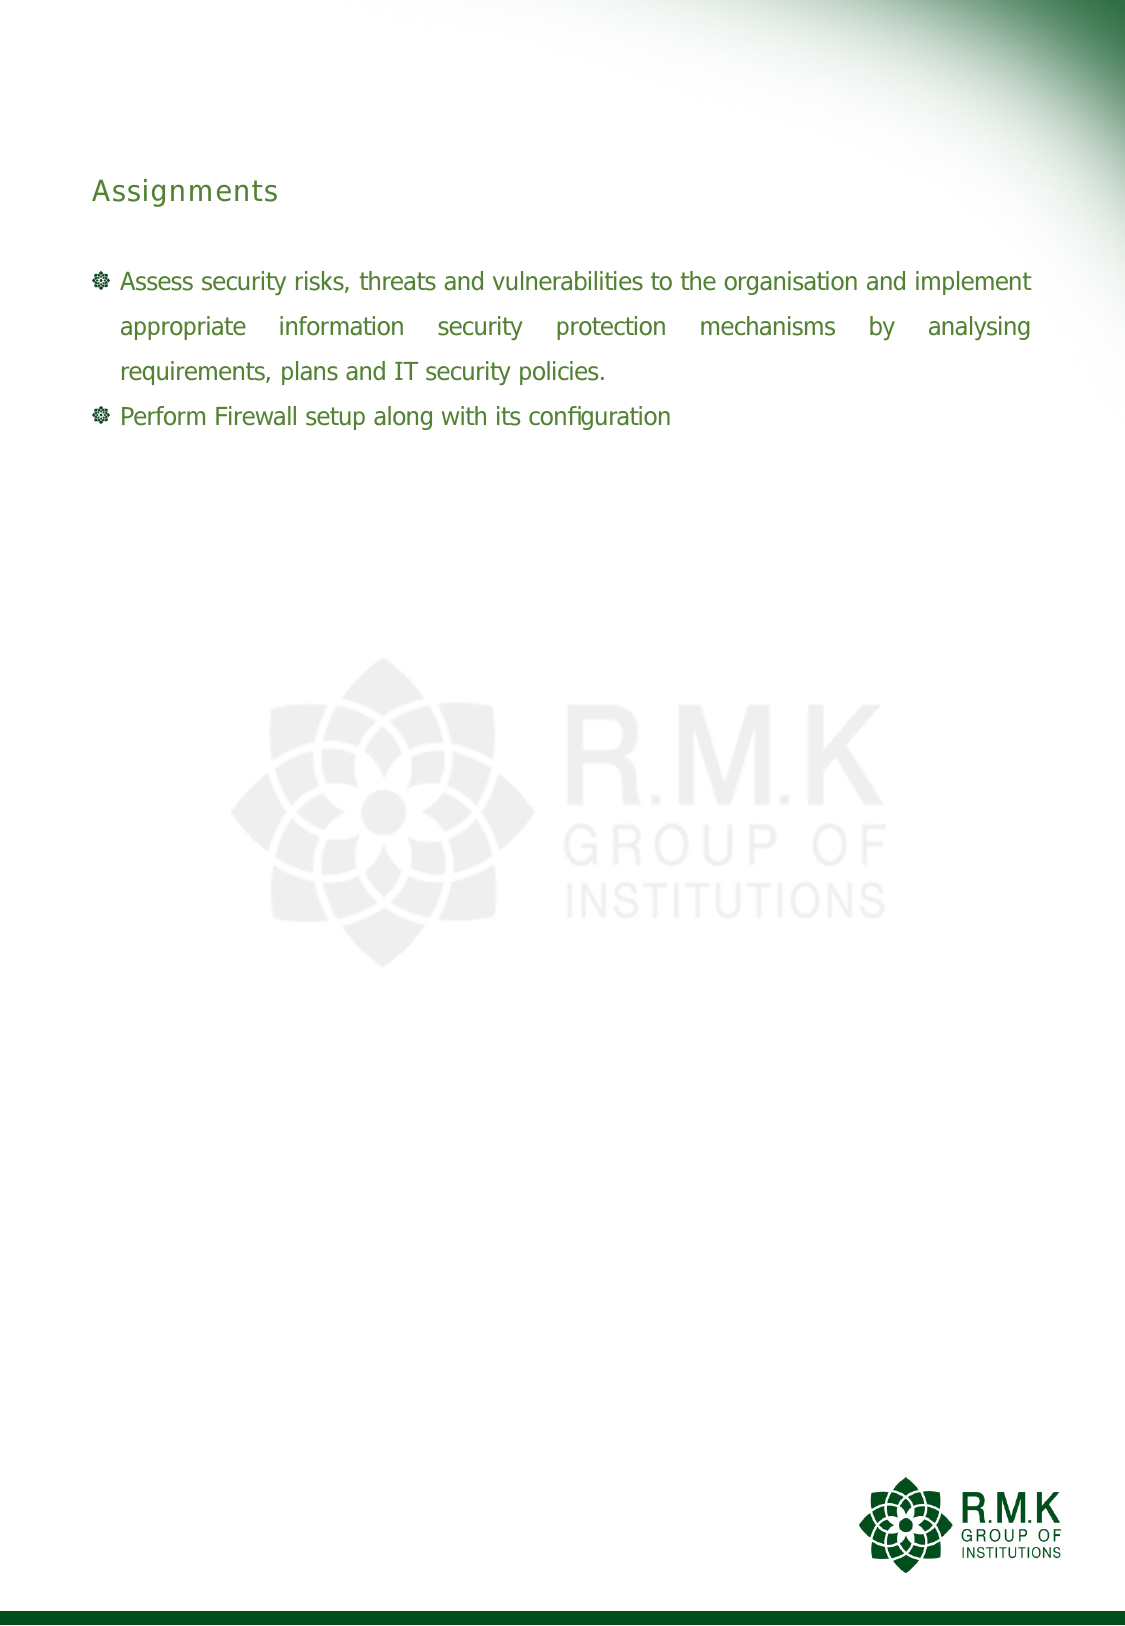

#
Assignments

Assess security risks, threats and vulnerabilities to the organisation and implement appropriate information security protection mechanisms by analysing requirements, plans and IT security policies.
Perform Firewall setup along with its configuration